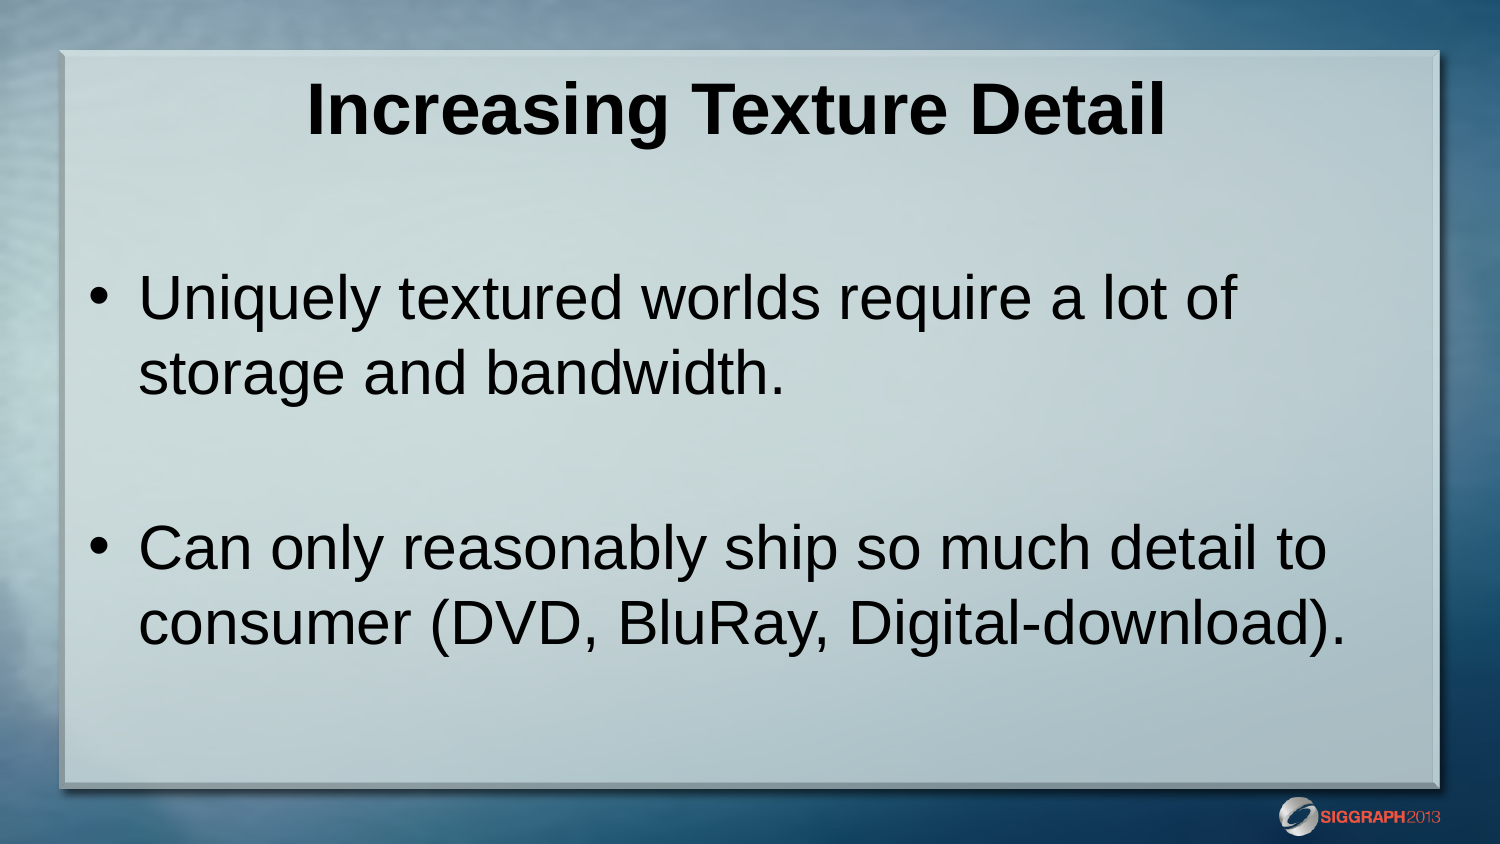

# Increasing Texture Detail
Uniquely textured worlds require a lot of storage and bandwidth.

Can only reasonably ship so much detail to consumer (DVD, BluRay, Digital-download).